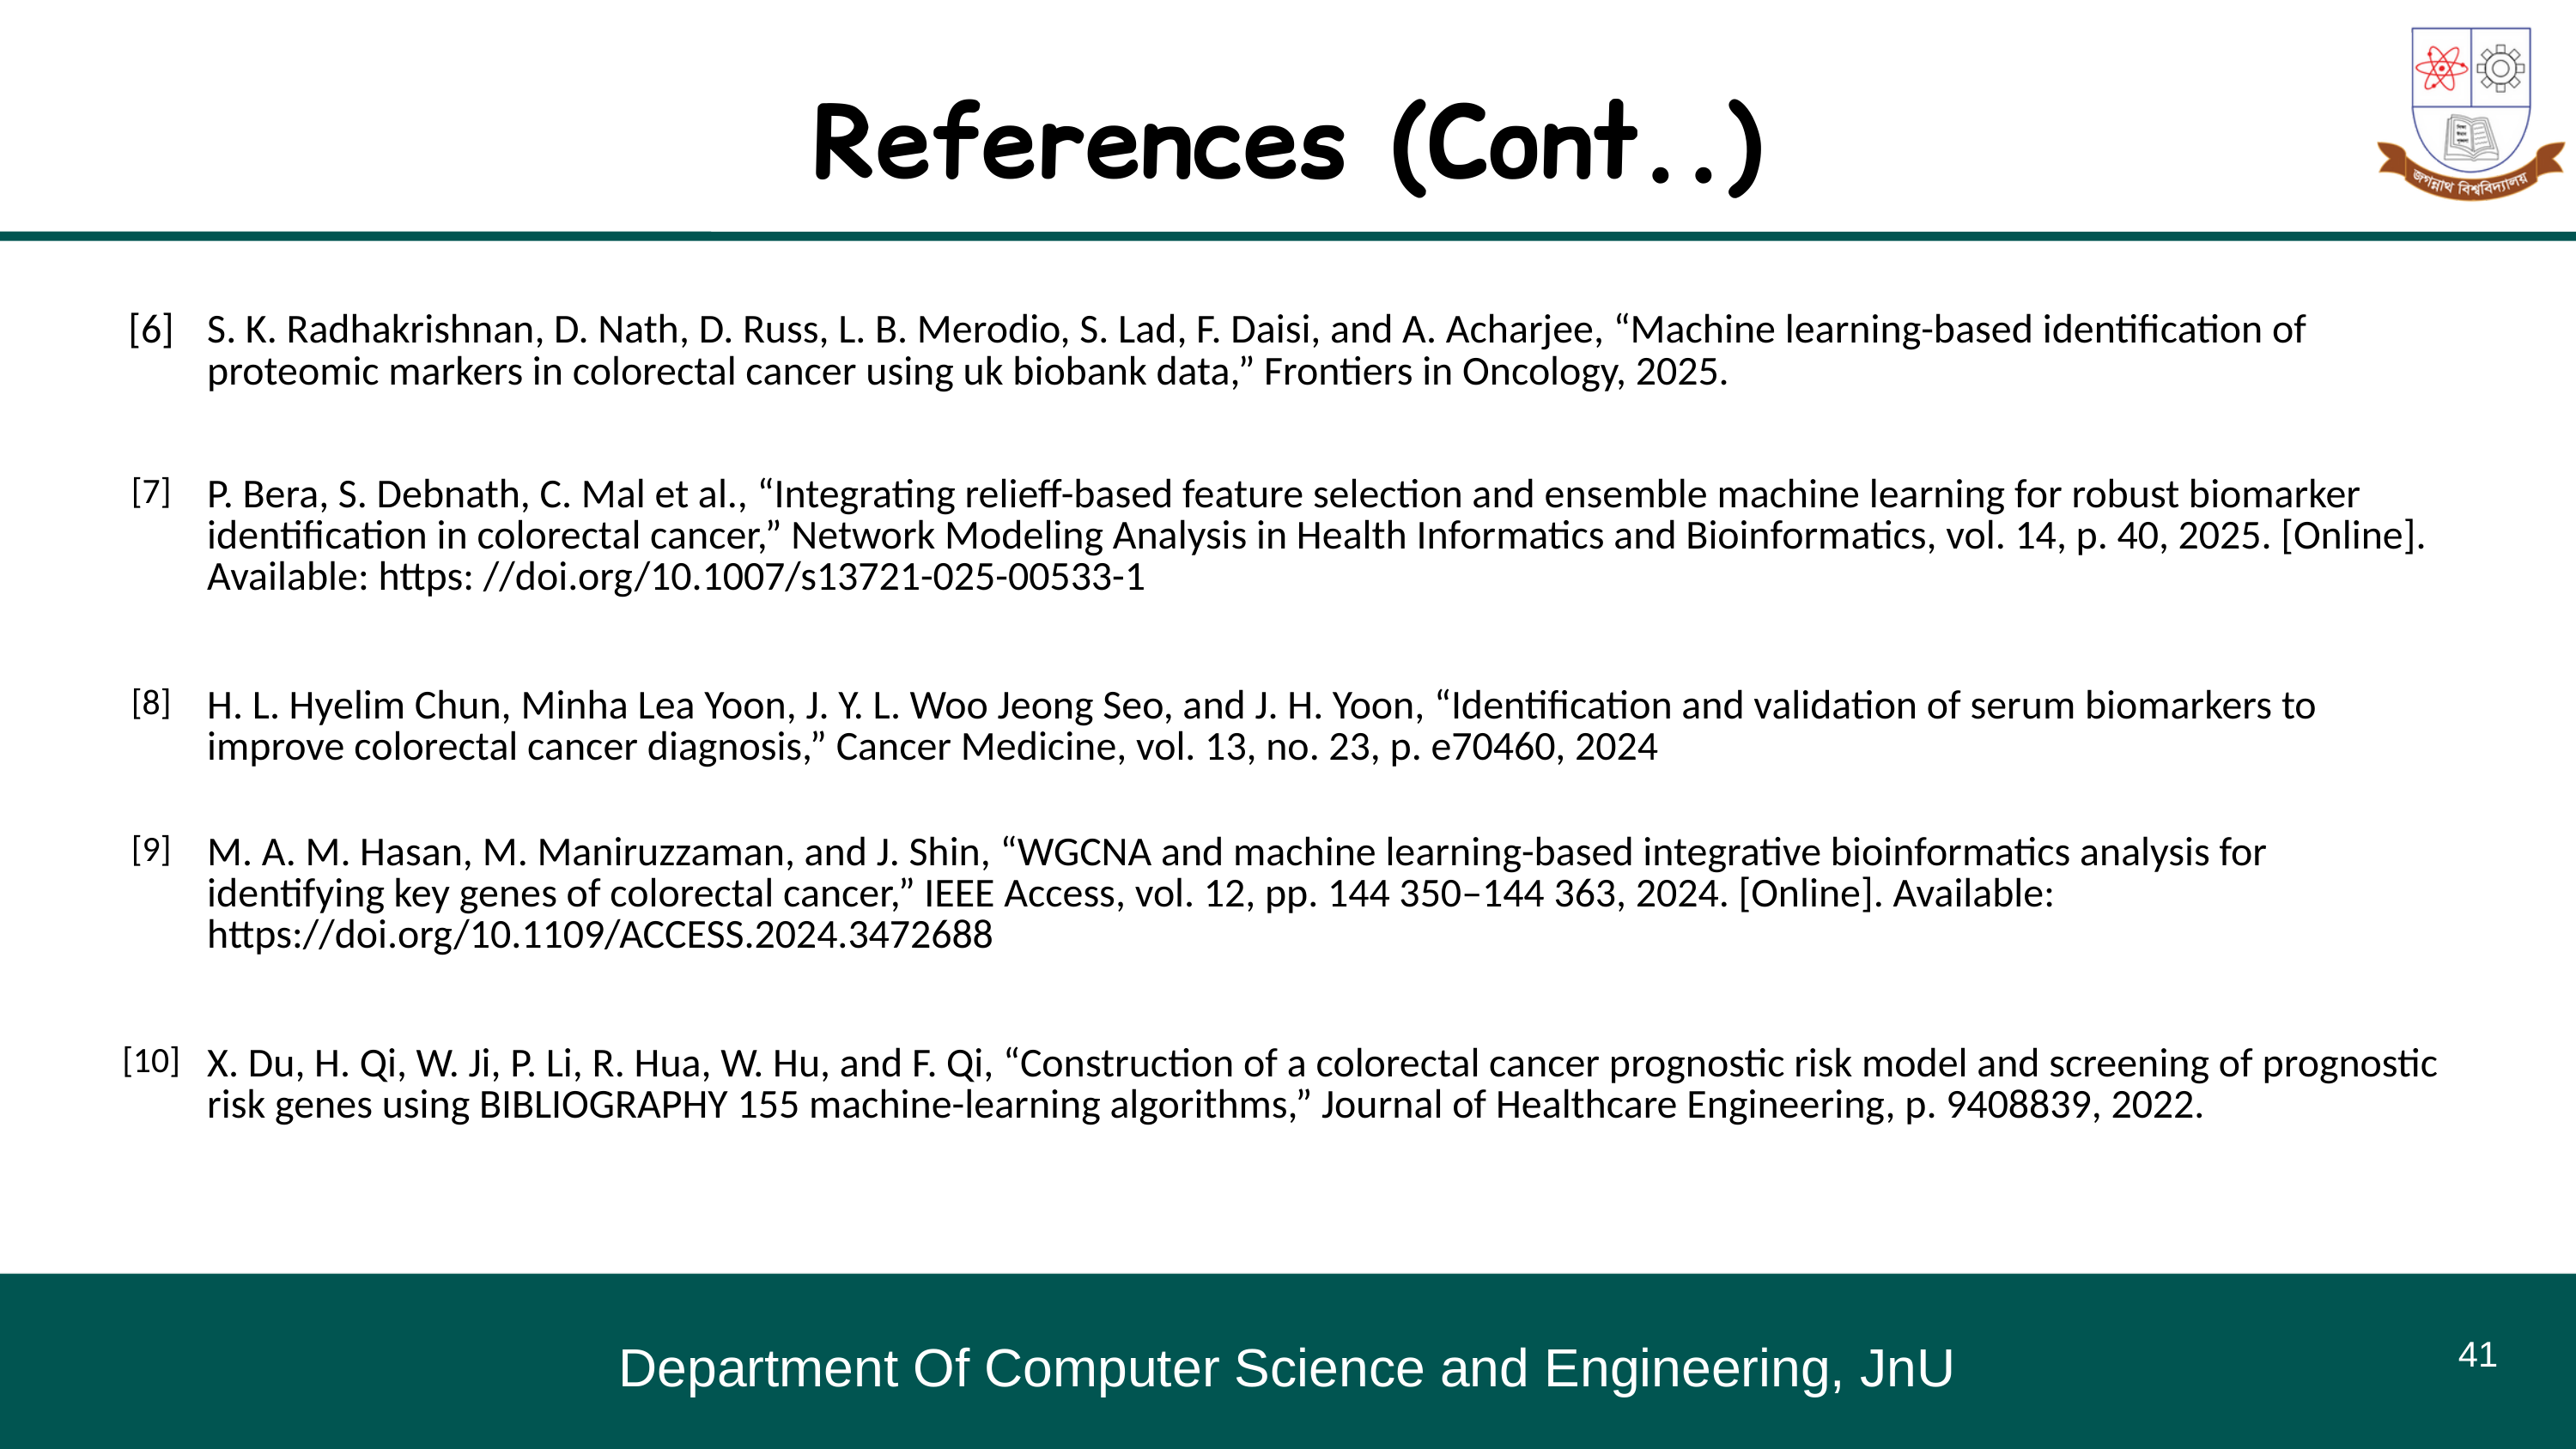

References (Cont..)

| [6] | S. K. Radhakrishnan, D. Nath, D. Russ, L. B. Merodio, S. Lad, F. Daisi, and A. Acharjee, “Machine learning-based identification of proteomic markers in colorectal cancer using uk biobank data,” Frontiers in Oncology, 2025. |
| --- | --- |
| [7] | P. Bera, S. Debnath, C. Mal et al., “Integrating relieff-based feature selection and ensemble machine learning for robust biomarker identification in colorectal cancer,” Network Modeling Analysis in Health Informatics and Bioinformatics, vol. 14, p. 40, 2025. [Online]. Available: https: //doi.org/10.1007/s13721-025-00533-1 |
| [8] | H. L. Hyelim Chun, Minha Lea Yoon, J. Y. L. Woo Jeong Seo, and J. H. Yoon, “Identification and validation of serum biomarkers to improve colorectal cancer diagnosis,” Cancer Medicine, vol. 13, no. 23, p. e70460, 2024 |
| [9] | M. A. M. Hasan, M. Maniruzzaman, and J. Shin, “WGCNA and machine learning-based integrative bioinformatics analysis for identifying key genes of colorectal cancer,” IEEE Access, vol. 12, pp. 144 350–144 363, 2024. [Online]. Available: https://doi.org/10.1109/ACCESS.2024.3472688 |
| [10] | X. Du, H. Qi, W. Ji, P. Li, R. Hua, W. Hu, and F. Qi, “Construction of a colorectal cancer prognostic risk model and screening of prognostic risk genes using BIBLIOGRAPHY 155 machine-learning algorithms,” Journal of Healthcare Engineering, p. 9408839, 2022. |

41
Department Of Computer Science and Engineering, JnU